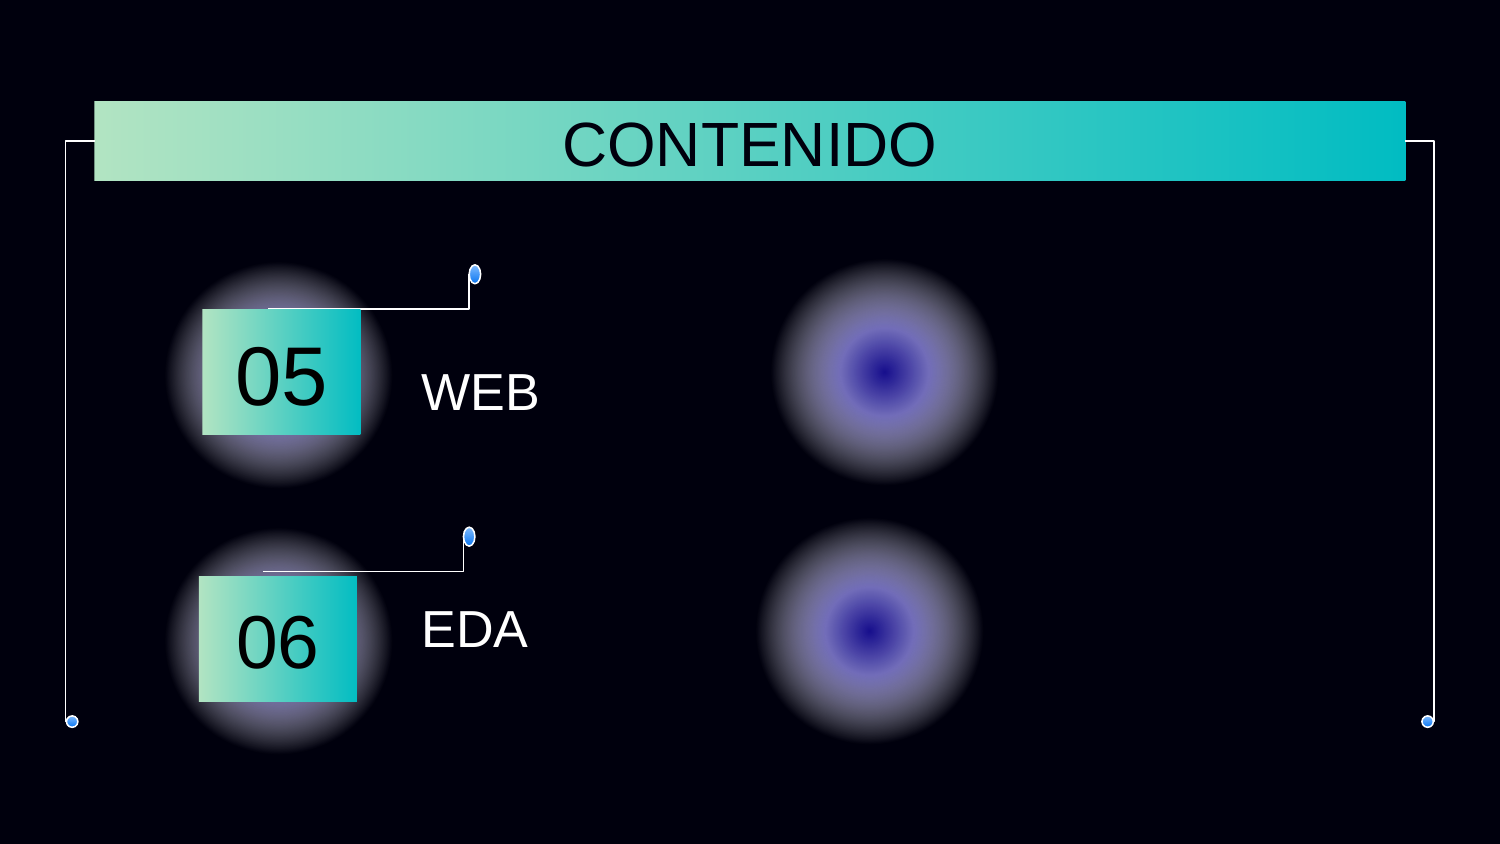

# CONTENIDO

05
WEB
01

06
EDA
02